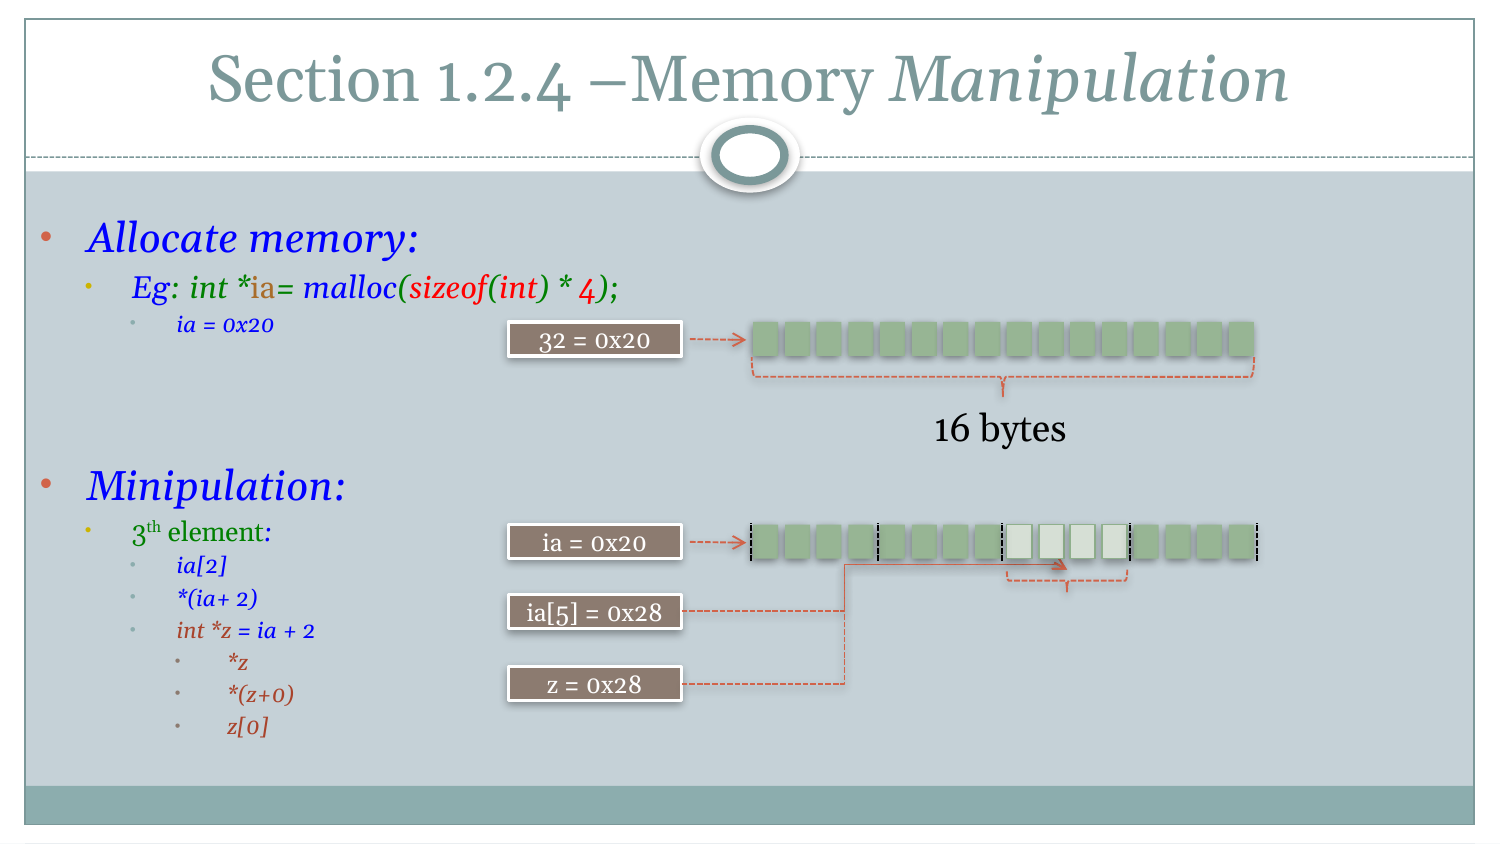

# Section 1.2.4 –Memory Manipulation

Allocate memory:
Eg: int *ia= malloc(sizeof(int) * 4);
ia = 0x20
32 = 0x20

16 bytes
Minipulation:
3th element:
ia[2]
*(ia+ 2)
int *z = ia + 2
 *z
 *(z+0)
 z[0]
ia = 0x20

ia[5] = 0x28
z = 0x28